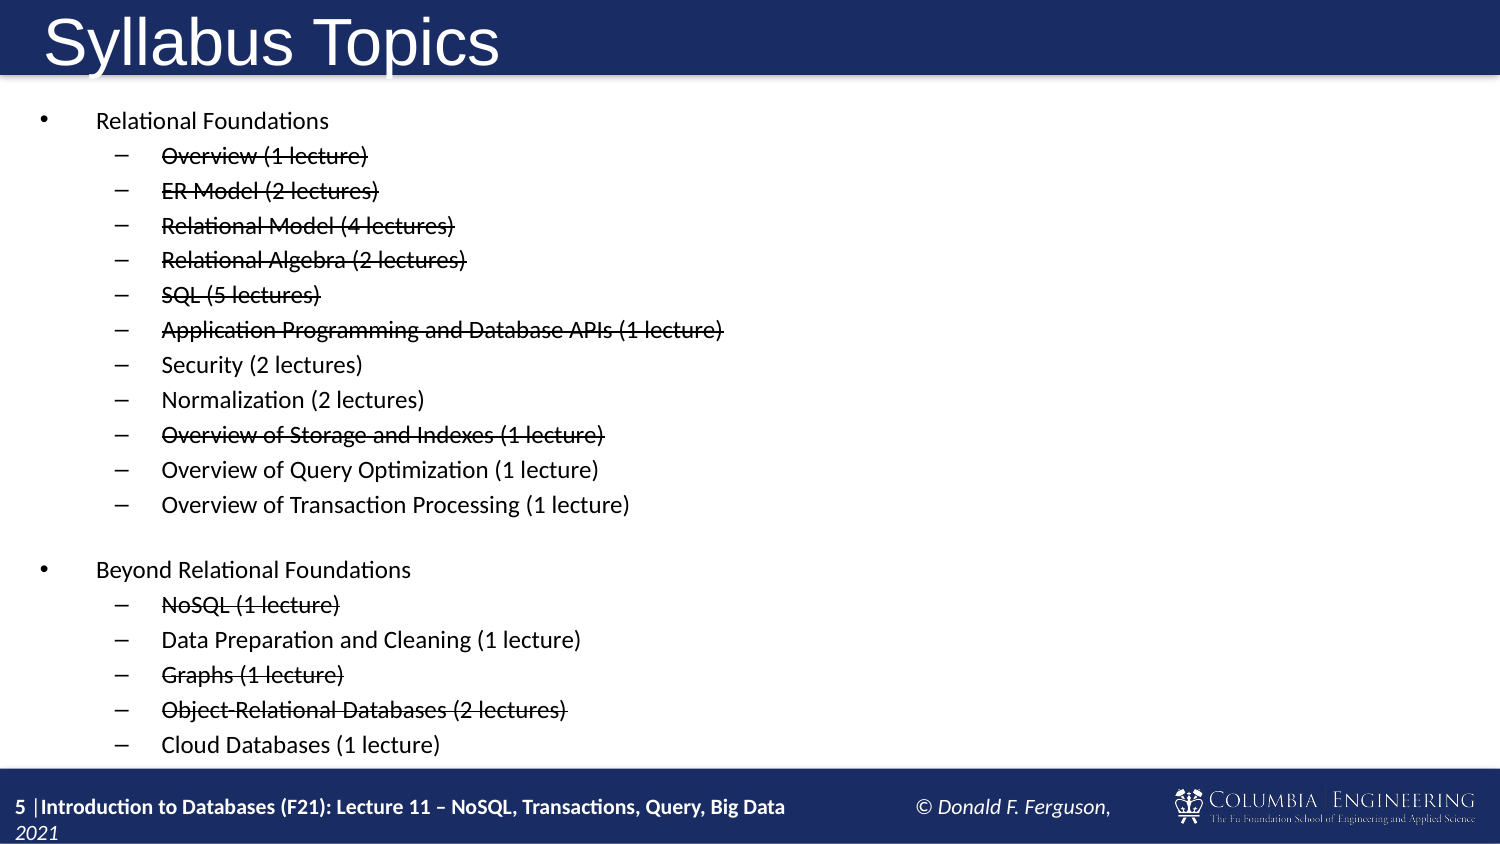

# Syllabus Topics
Relational Foundations
Overview (1 lecture)
ER Model (2 lectures)
Relational Model (4 lectures)
Relational Algebra (2 lectures)
SQL (5 lectures)
Application Programming and Database APIs (1 lecture)
Security (2 lectures)
Normalization (2 lectures)
Overview of Storage and Indexes (1 lecture)
Overview of Query Optimization (1 lecture)
Overview of Transaction Processing (1 lecture)
Beyond Relational Foundations
NoSQL (1 lecture)
Data Preparation and Cleaning (1 lecture)
Graphs (1 lecture)
Object-Relational Databases (2 lectures)
Cloud Databases (1 lecture)